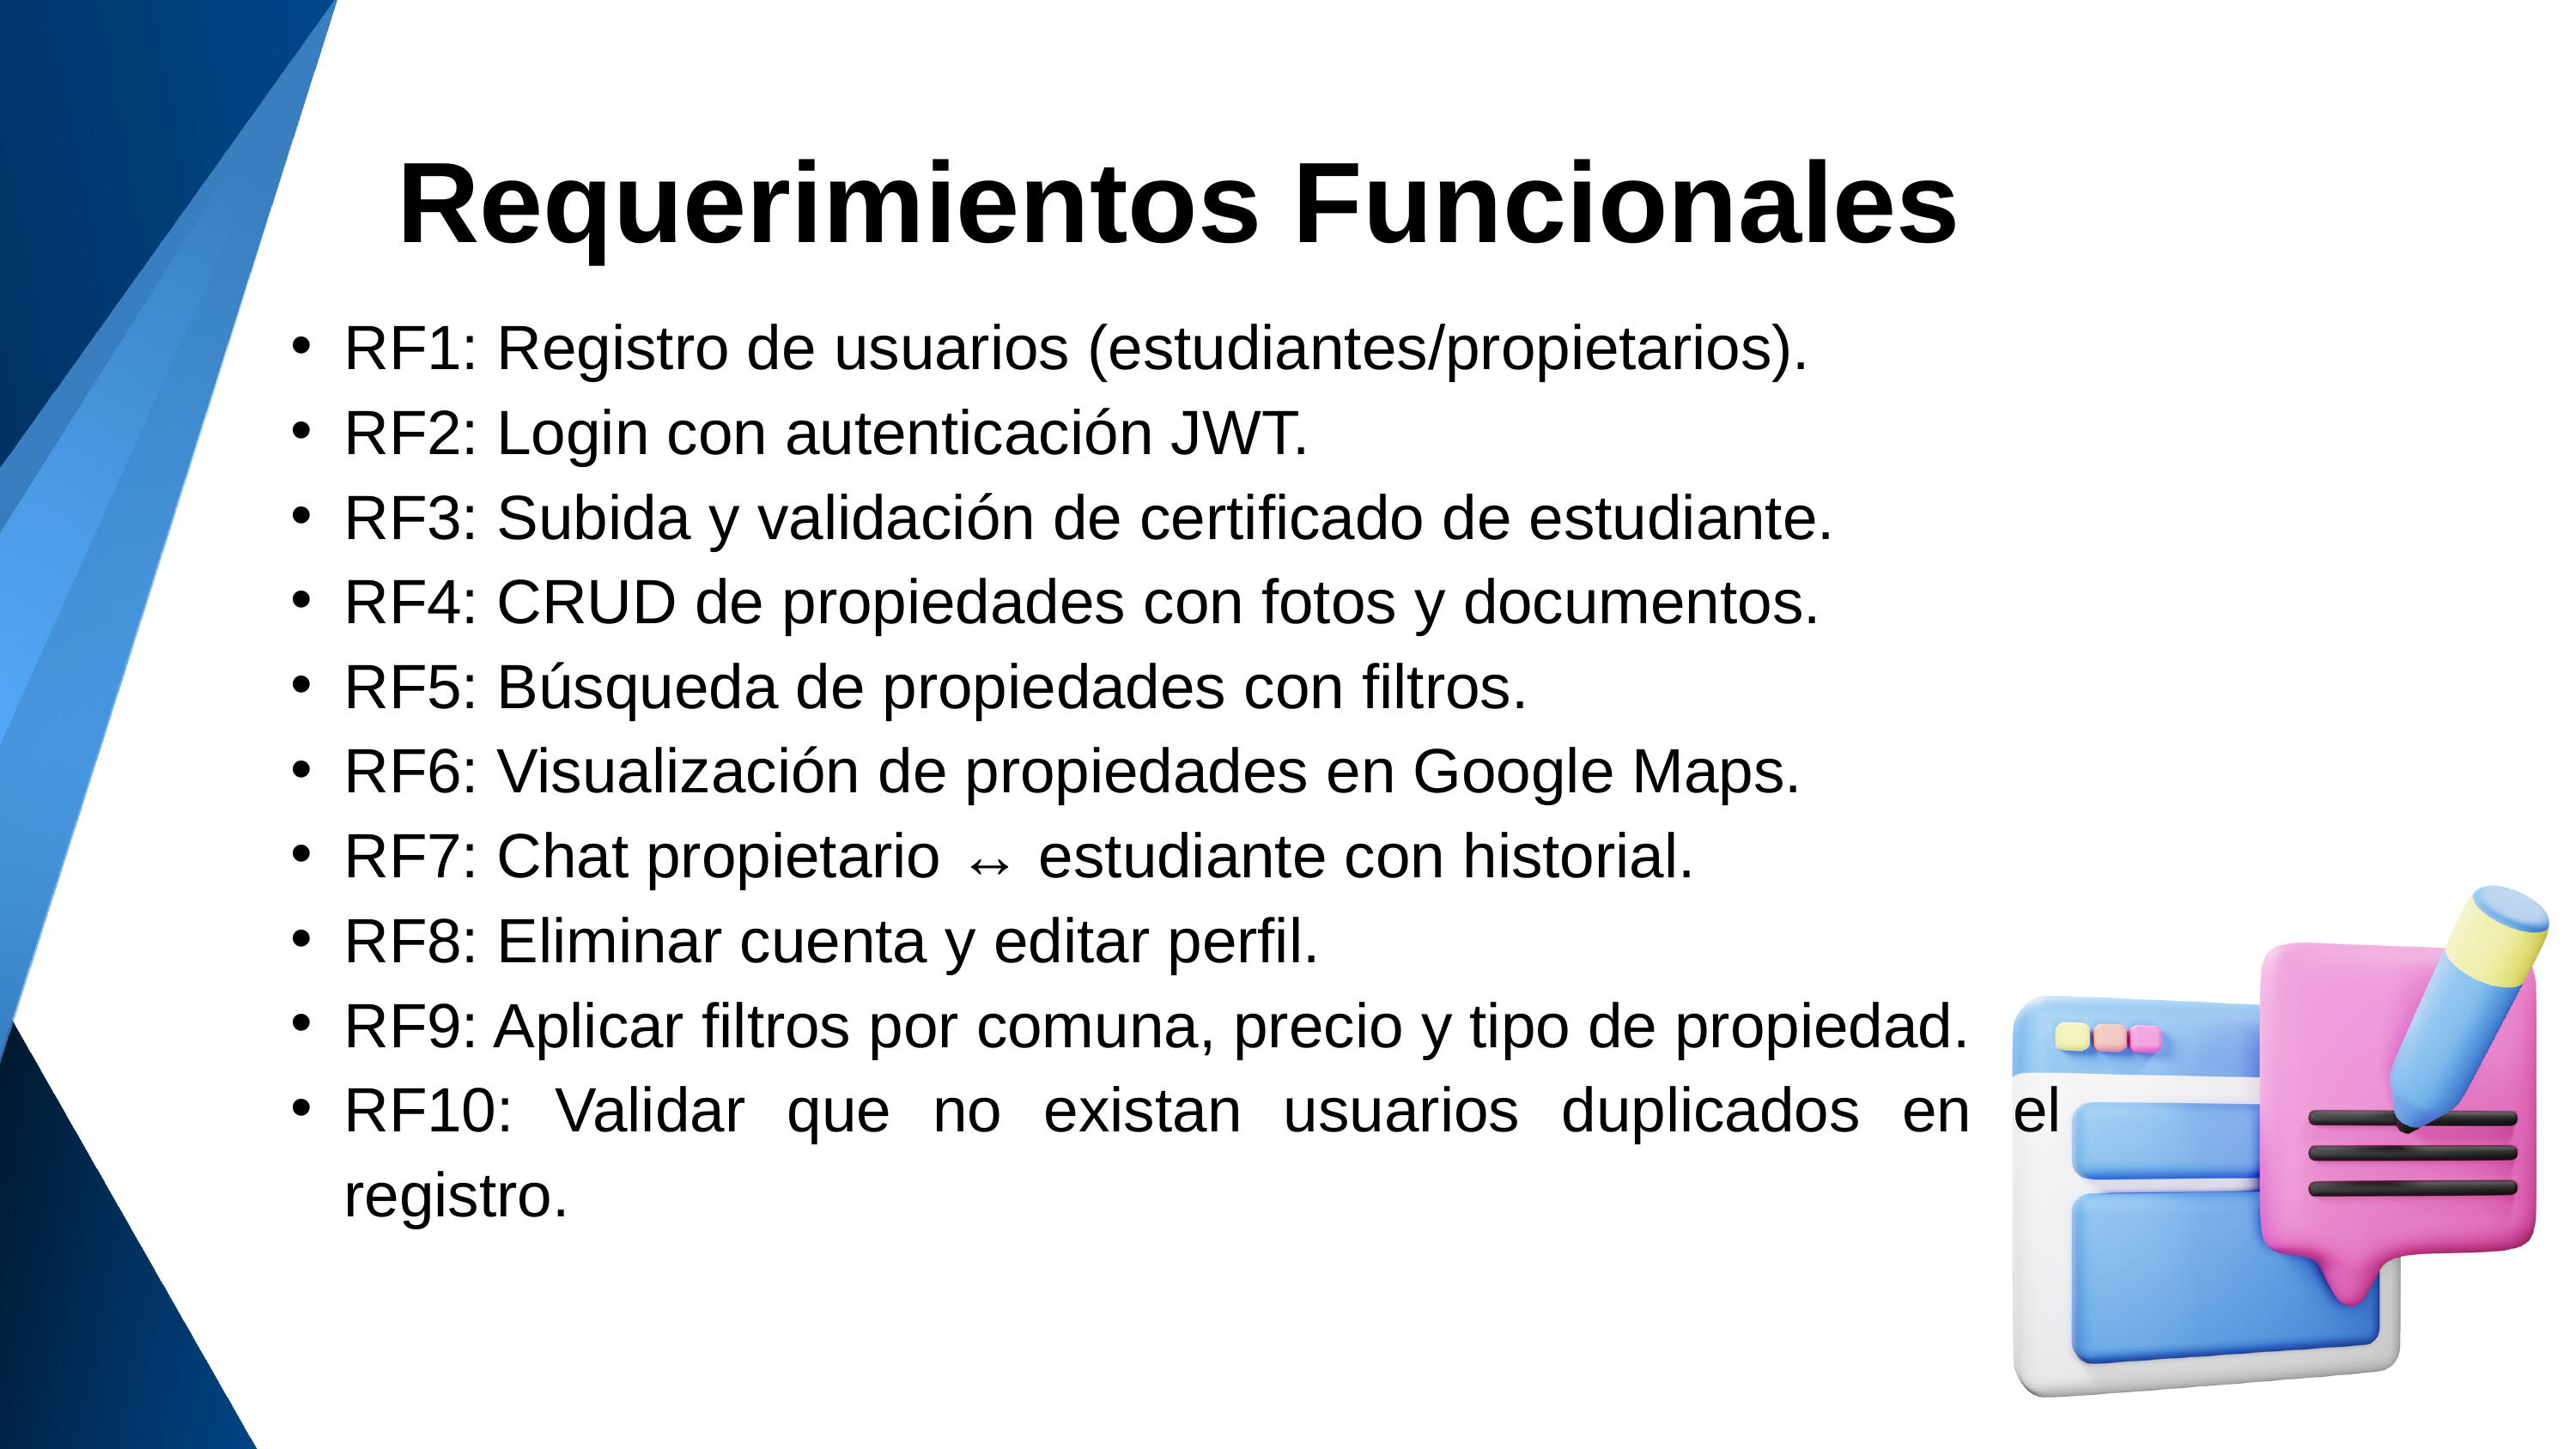

Requerimientos Funcionales
RF1: Registro de usuarios (estudiantes/propietarios).
RF2: Login con autenticación JWT.
RF3: Subida y validación de certificado de estudiante.
RF4: CRUD de propiedades con fotos y documentos.
RF5: Búsqueda de propiedades con filtros.
RF6: Visualización de propiedades en Google Maps.
RF7: Chat propietario ↔ estudiante con historial.
RF8: Eliminar cuenta y editar perfil.
RF9: Aplicar filtros por comuna, precio y tipo de propiedad.
RF10: Validar que no existan usuarios duplicados en el registro.